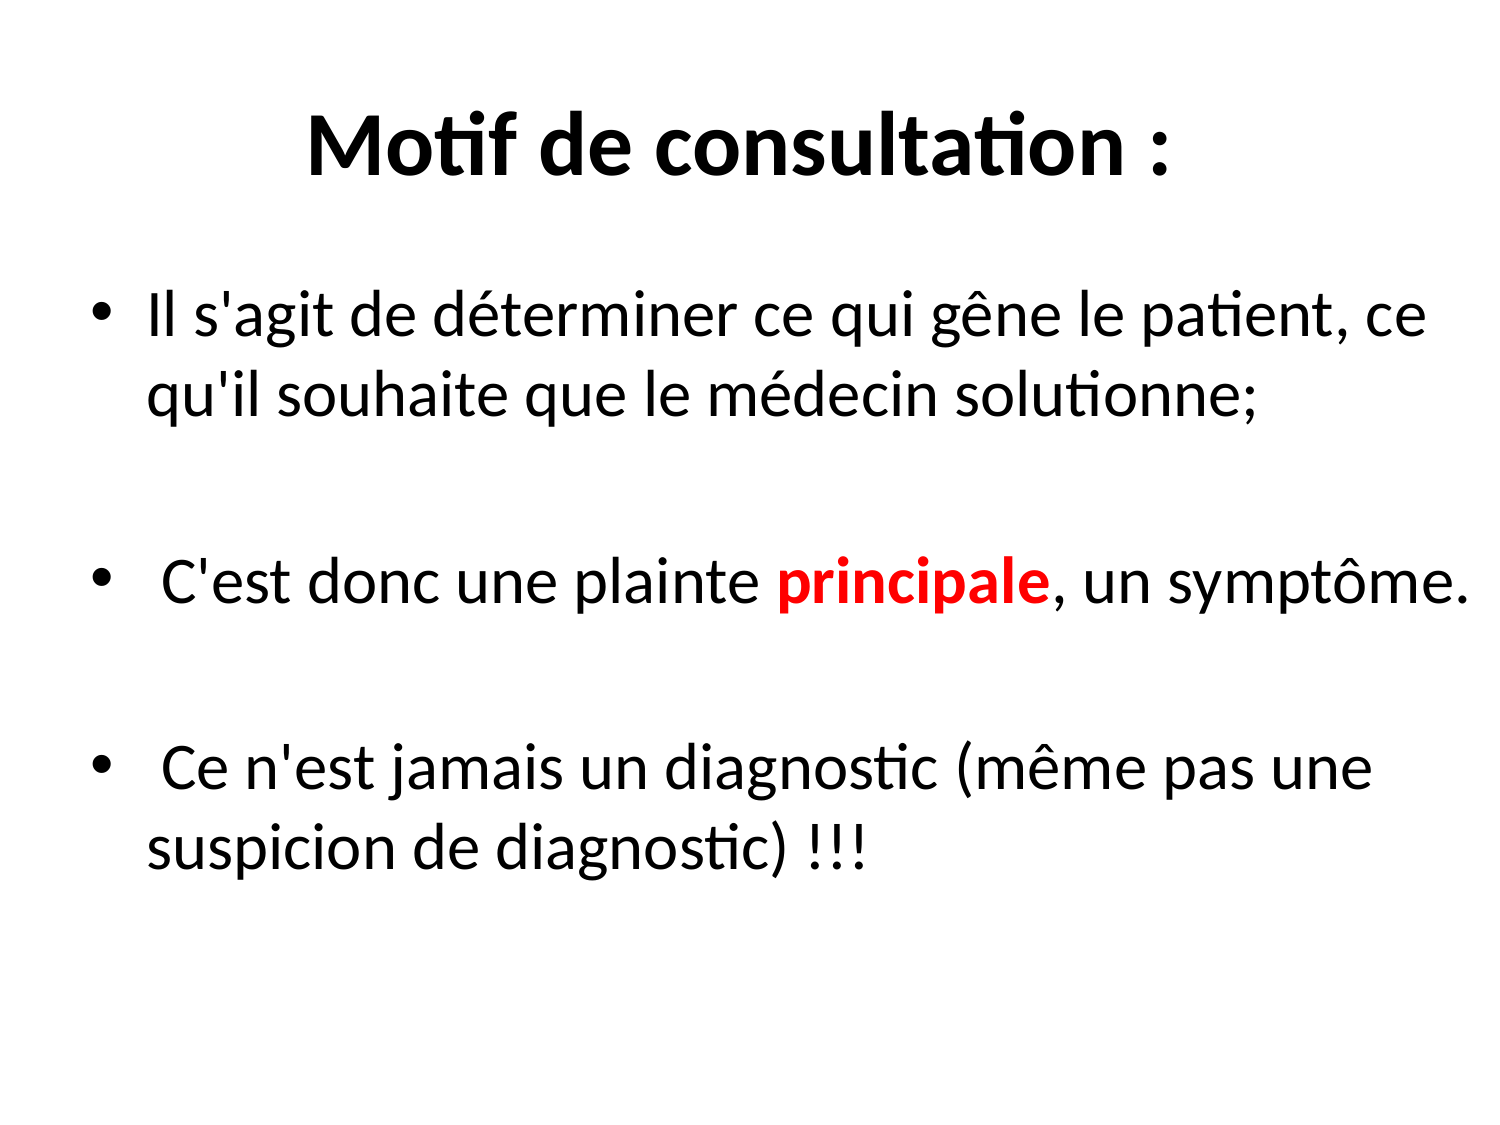

# Motif de consultation :
Il s'agit de déterminer ce qui gêne le patient, ce qu'il souhaite que le médecin solutionne;

 C'est donc une plainte principale, un symptôme.

 Ce n'est jamais un diagnostic (même pas une suspicion de diagnostic) !!!